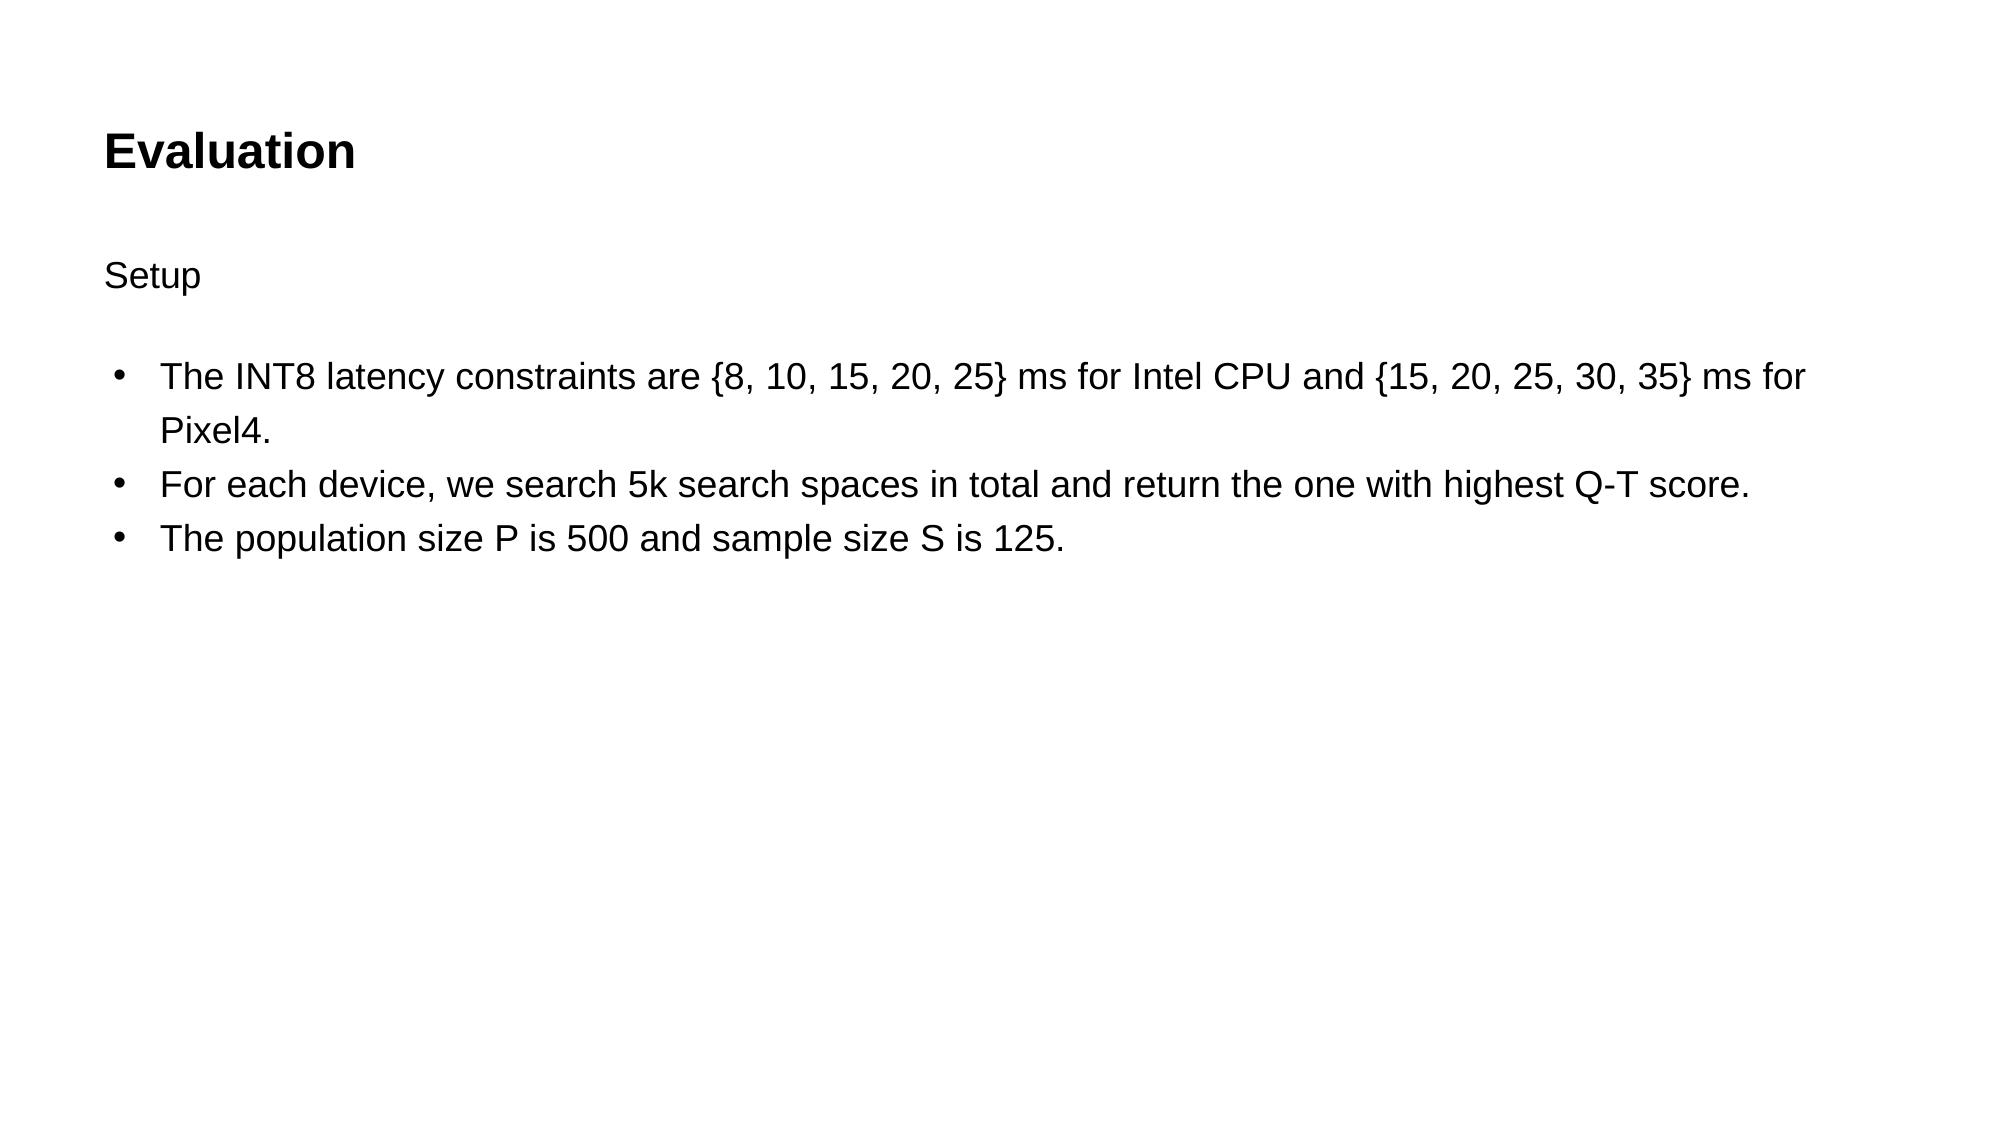

Evaluation
Setup
The INT8 latency constraints are {8, 10, 15, 20, 25} ms for Intel CPU and {15, 20, 25, 30, 35} ms for Pixel4.
For each device, we search 5k search spaces in total and return the one with highest Q-T score.
The population size P is 500 and sample size S is 125.